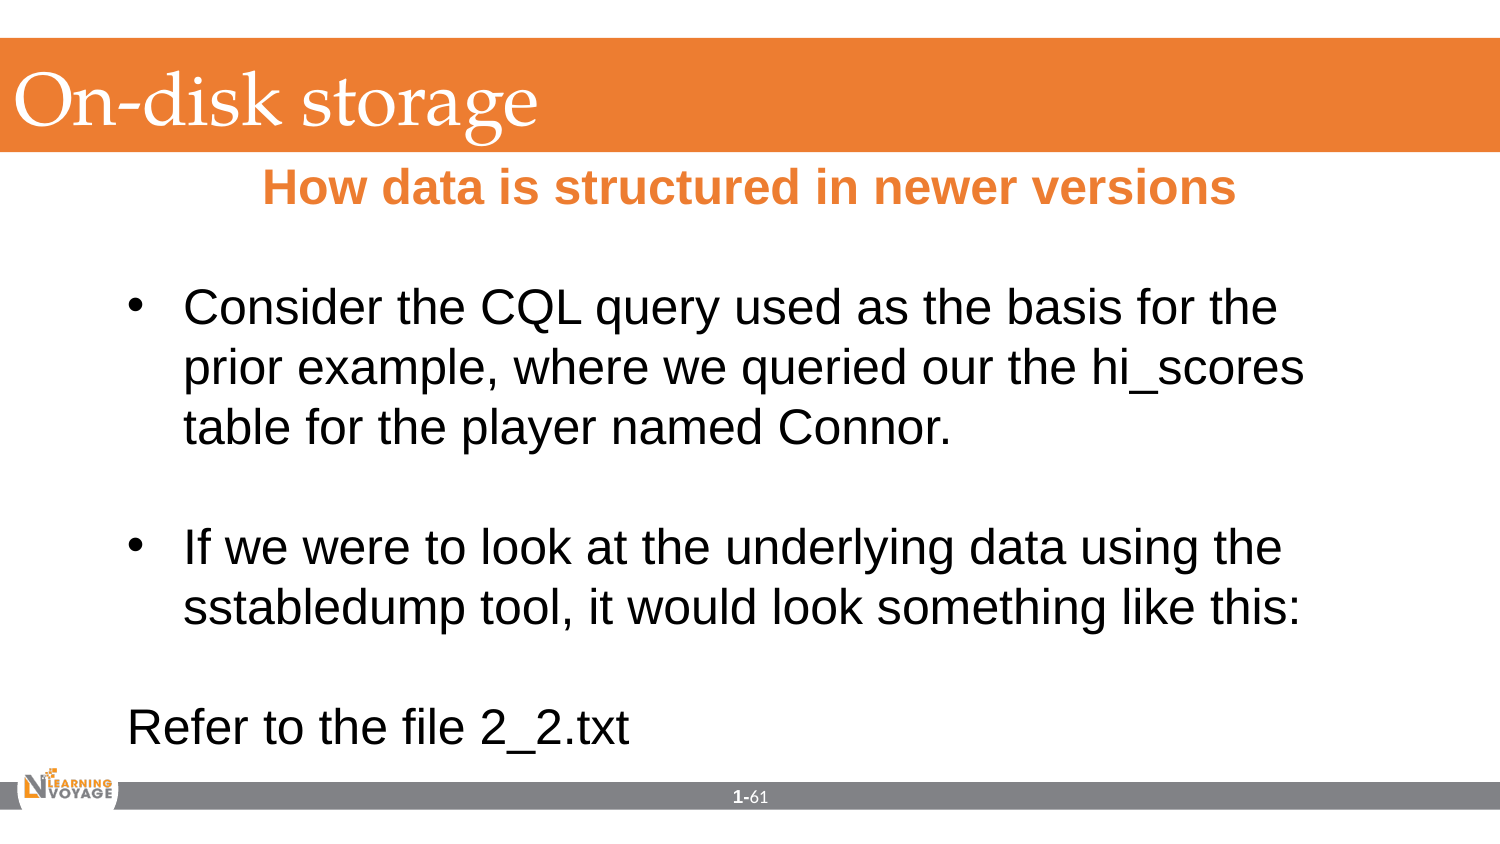

On-disk storage
How data is structured in newer versions

Consider the CQL query used as the basis for the prior example, where we queried our the hi_scores table for the player named Connor.

If we were to look at the underlying data using the sstabledump tool, it would look something like this:

Refer to the file 2_2.txt
1-61